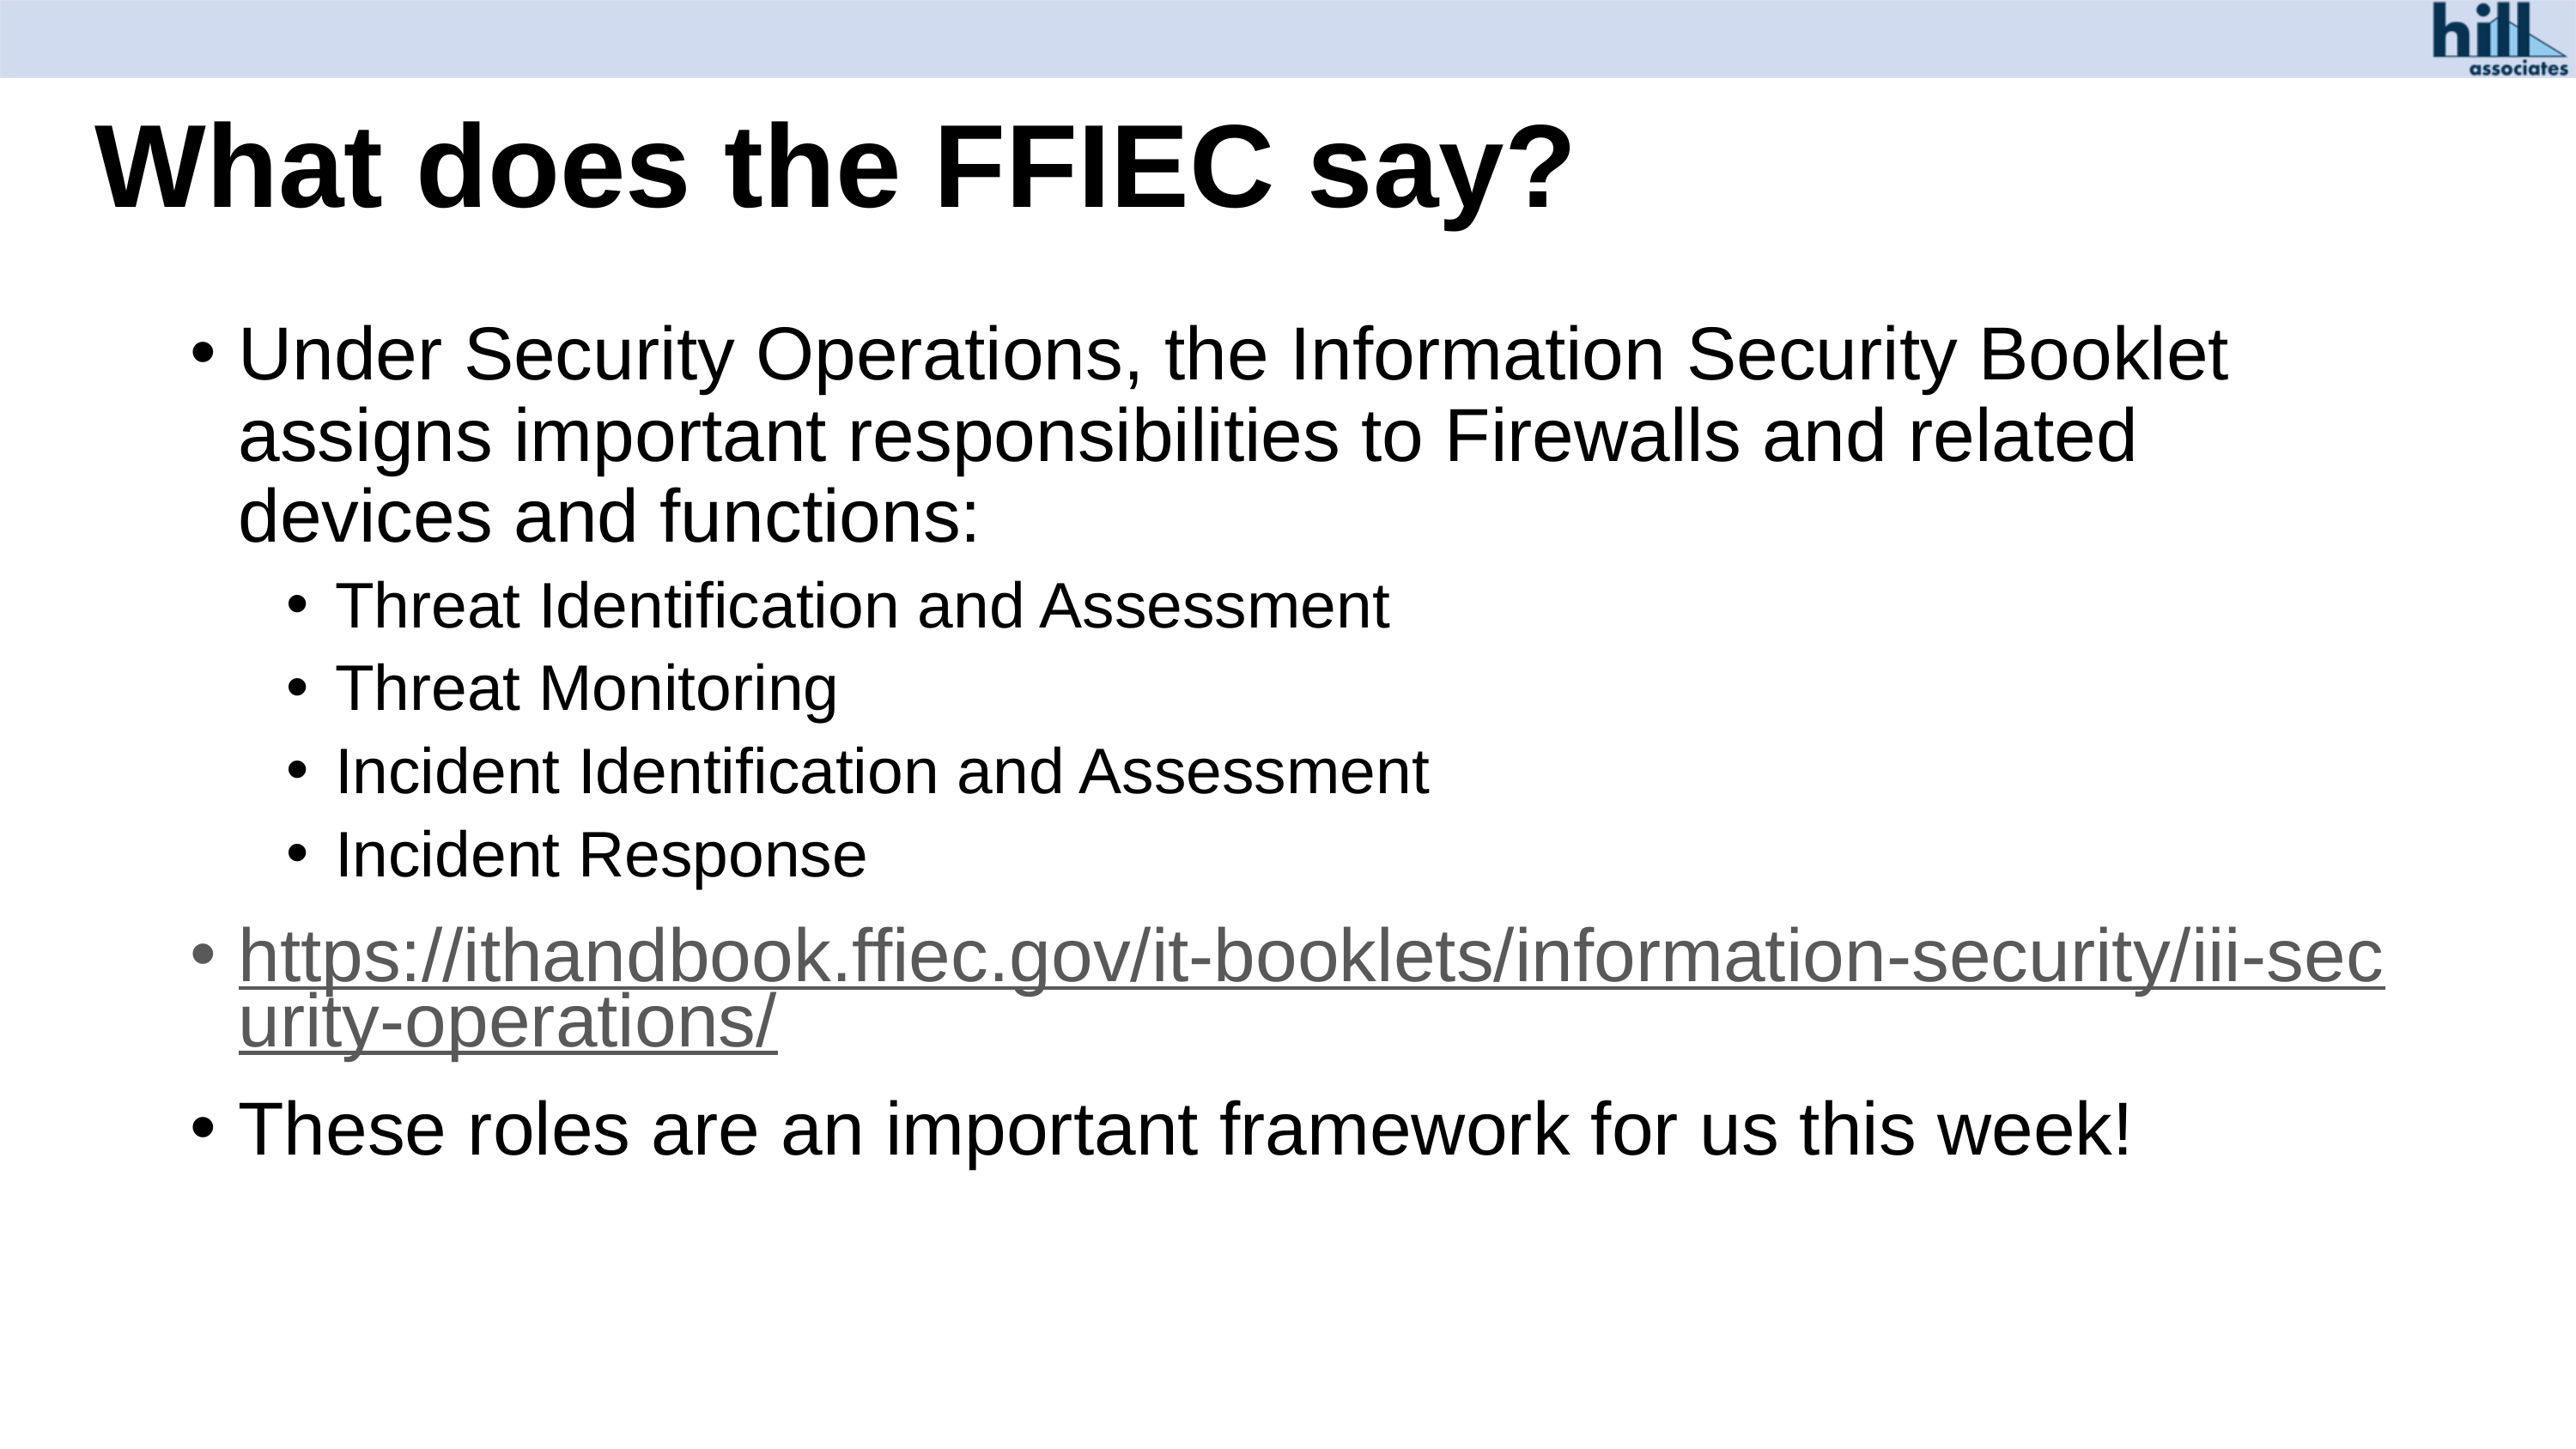

# What does the FFIEC say?
Under Security Operations, the Information Security Booklet assigns important responsibilities to Firewalls and related devices and functions:
Threat Identification and Assessment
Threat Monitoring
Incident Identification and Assessment
Incident Response
https://ithandbook.ffiec.gov/it-booklets/information-security/iii-security-operations/
These roles are an important framework for us this week!